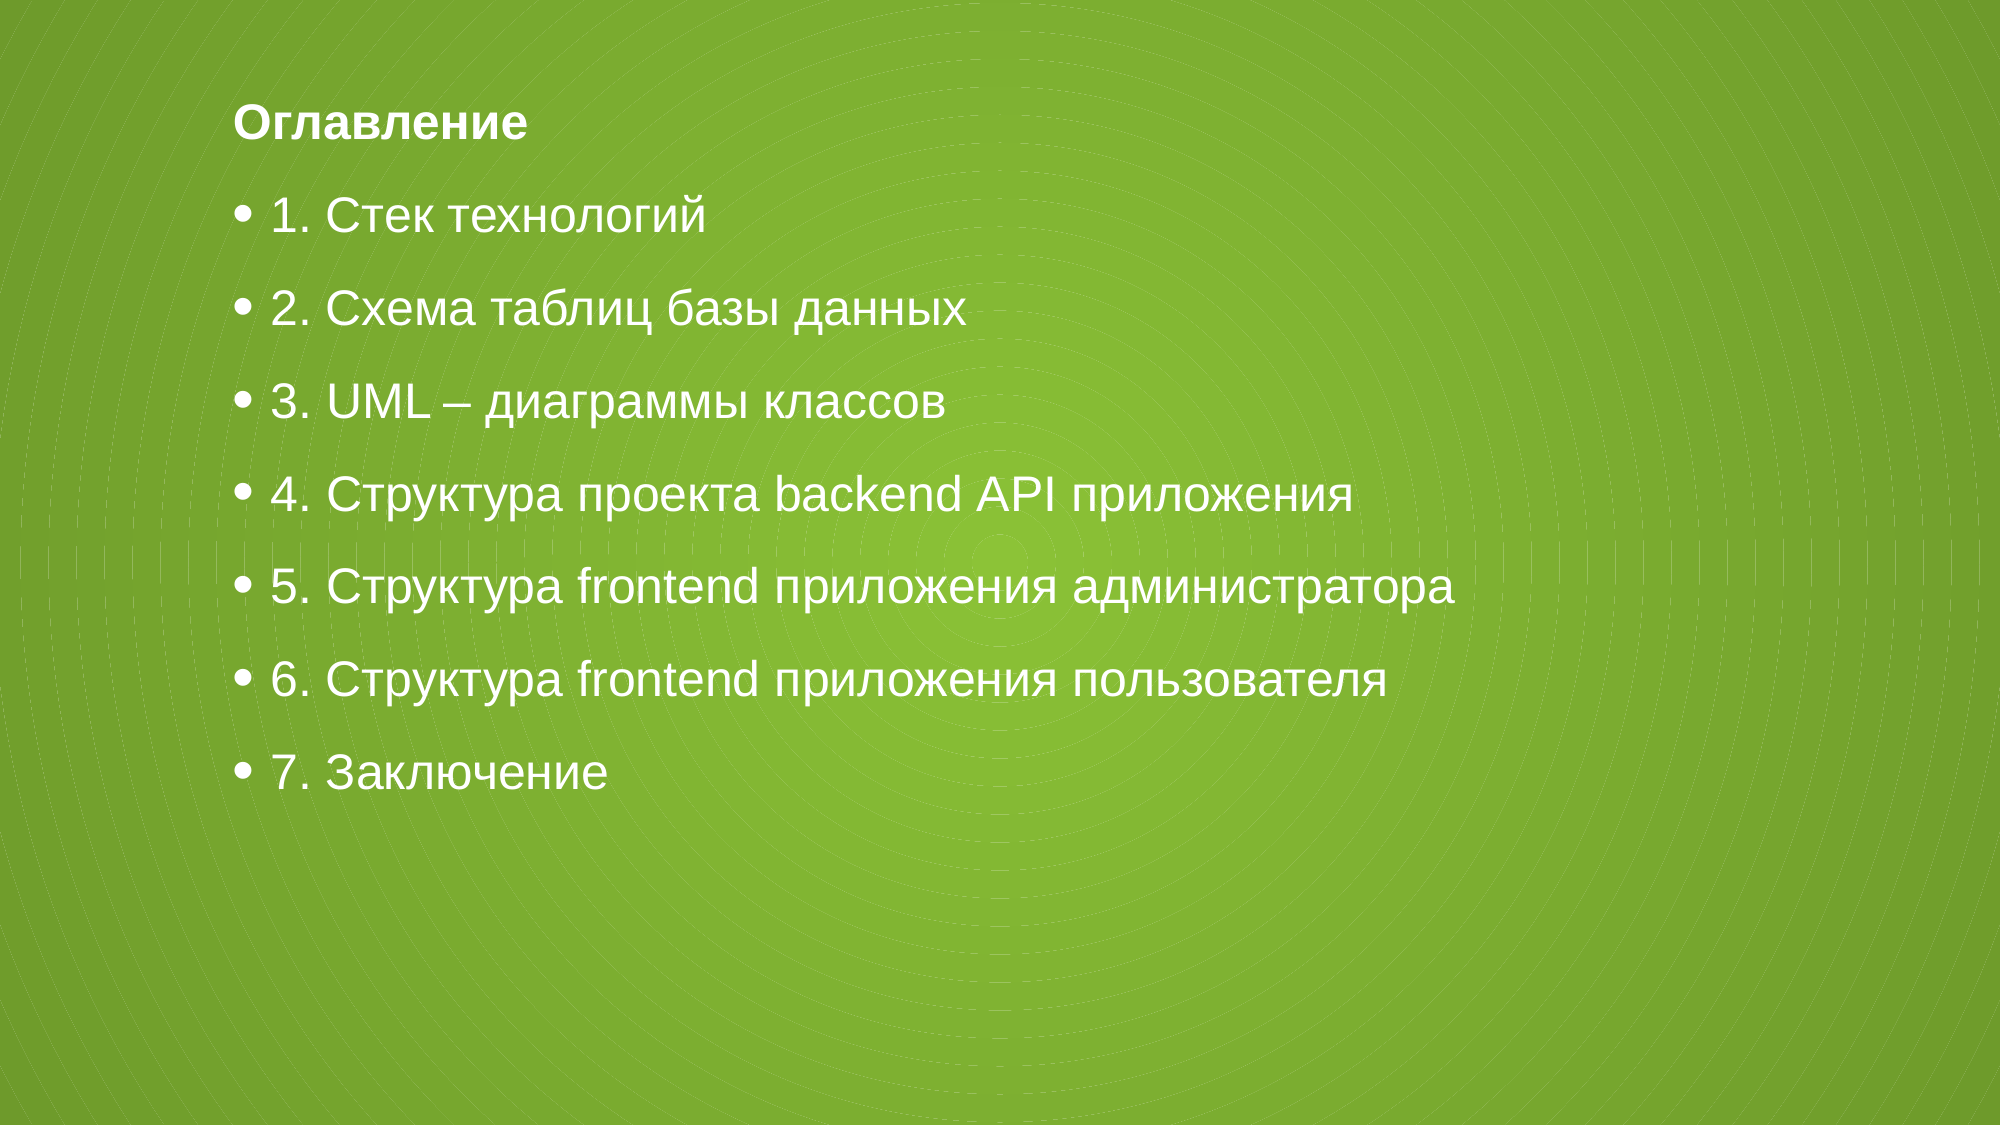

Оглавление
1. Стек технологий
2. Схема таблиц базы данных
3. UML – диаграммы классов
4. Структура проекта backend API приложения
5. Структура frontend приложения администратора
6. Структура frontend приложения пользователя
7. Заключение